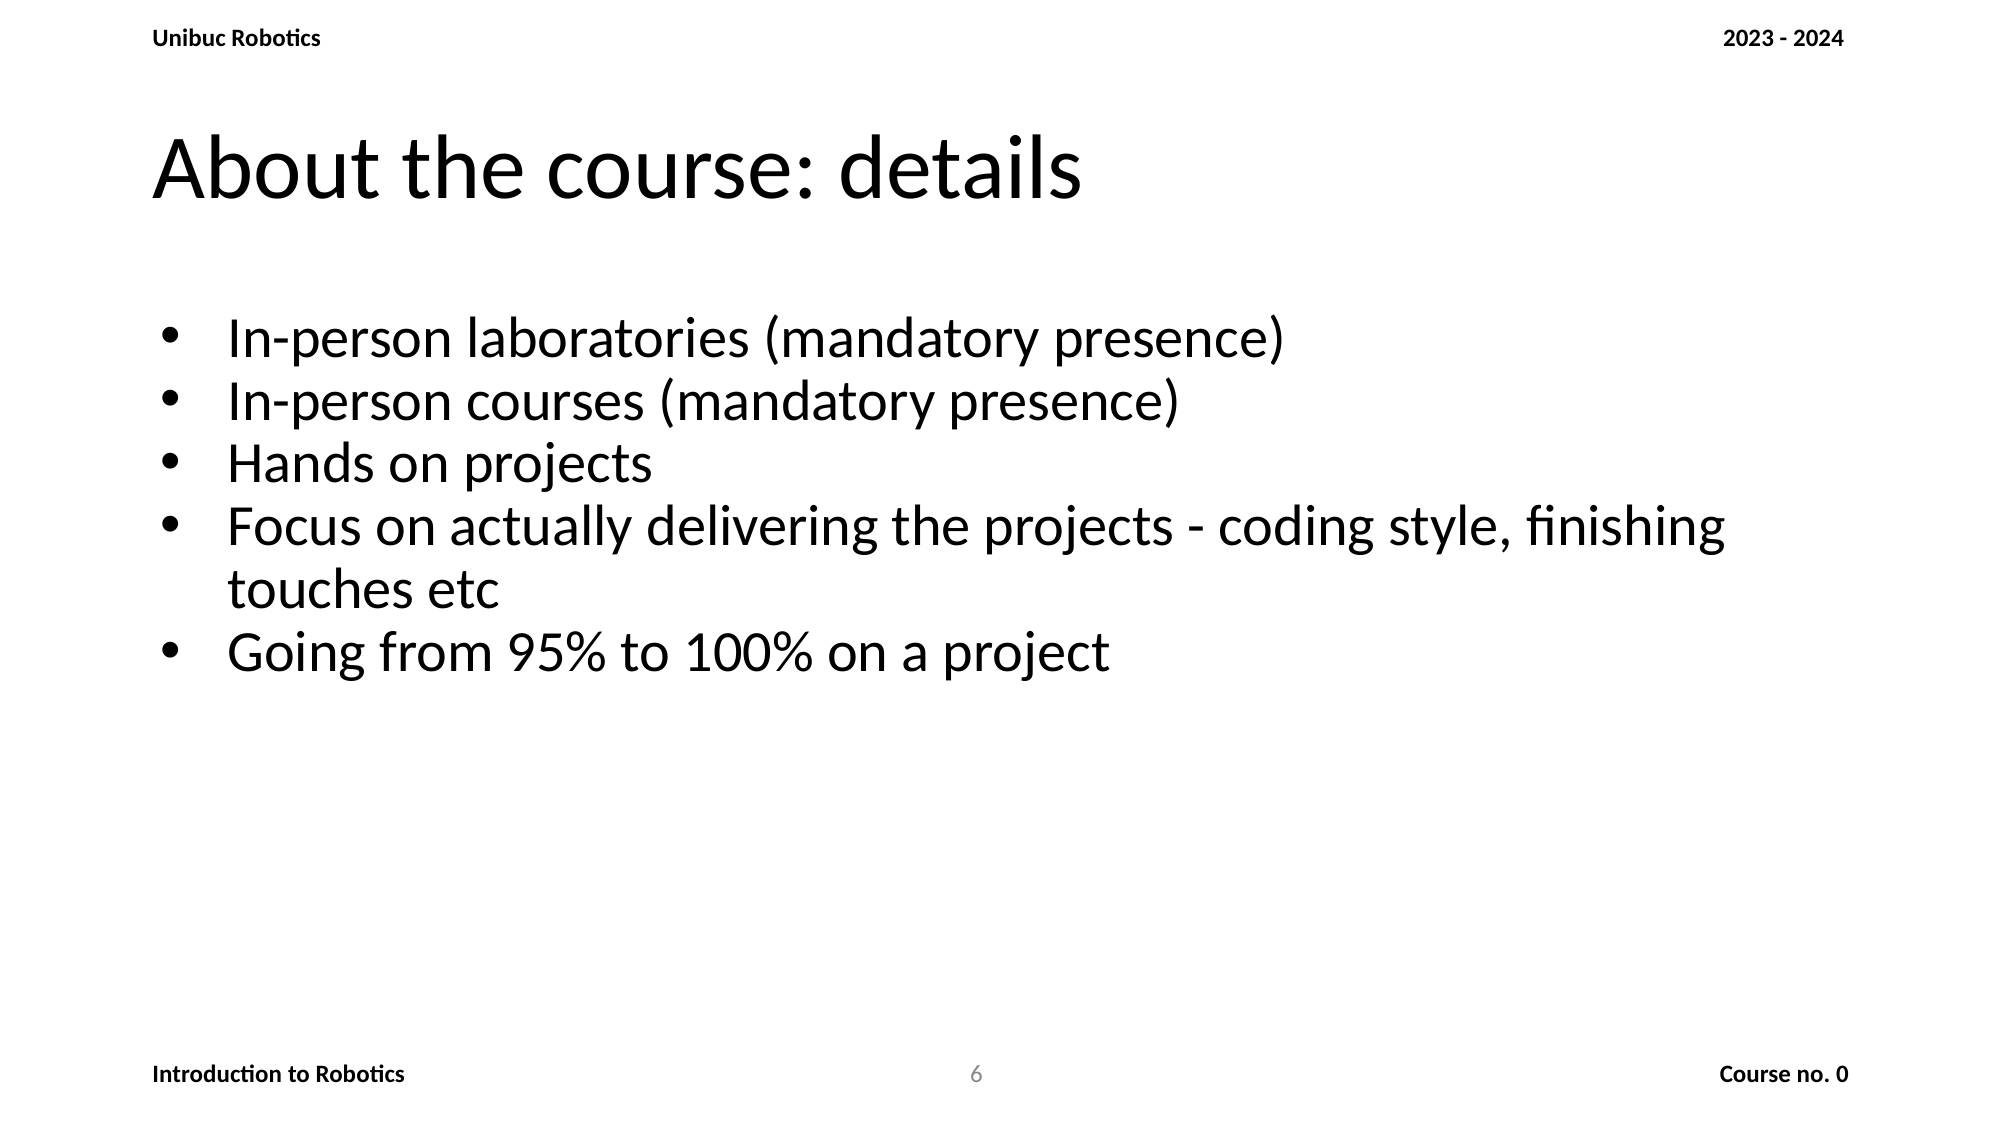

# About the course: details
In-person laboratories (mandatory presence)
In-person courses (mandatory presence)
Hands on projects
Focus on actually delivering the projects - coding style, finishing touches etc
Going from 95% to 100% on a project
6